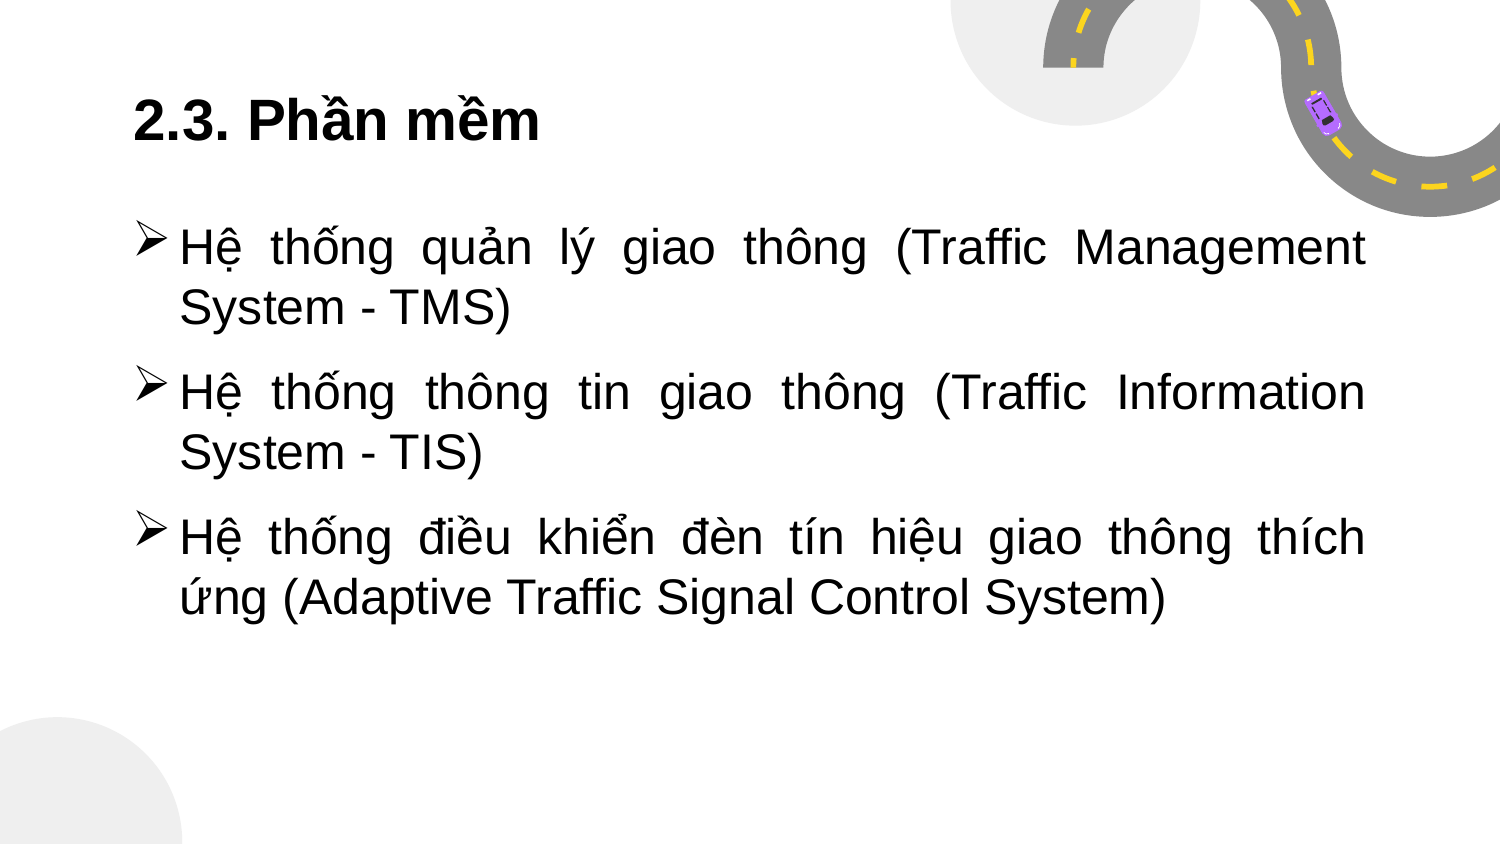

# 2.3. Phần mềm
Hệ thống quản lý giao thông (Traffic Management System - TMS)
Hệ thống thông tin giao thông (Traffic Information System - TIS)
Hệ thống điều khiển đèn tín hiệu giao thông thích ứng (Adaptive Traffic Signal Control System)